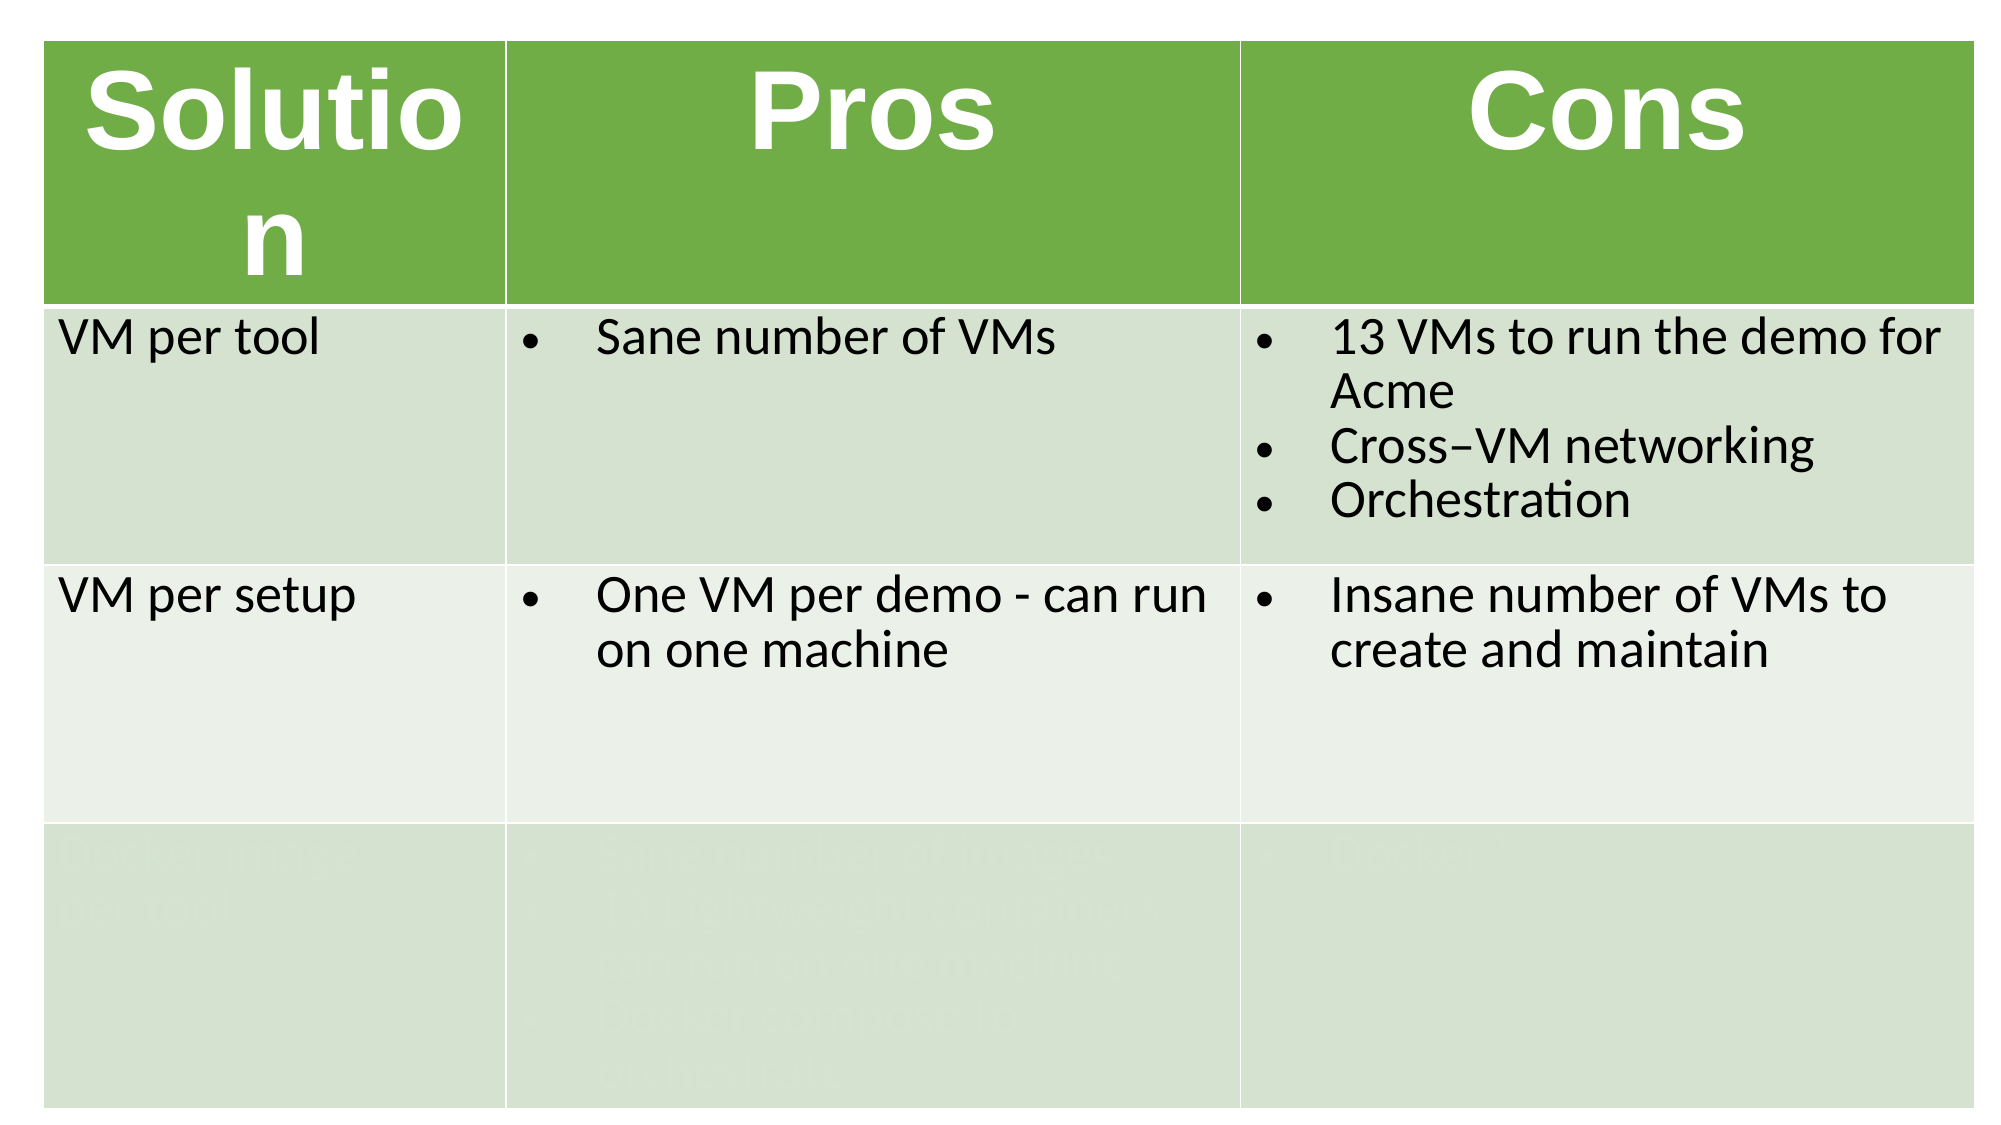

| Solution | Pros | Cons |
| --- | --- | --- |
| VM per tool | Sane number of VMs | 13 VMs to run the demo for Acme Cross–VM networking Orchestration |
| VM per setup | One VM per demo - can run on one machine | Insane number of VMs to create and maintain |
| Docker image per tool | Sane number of images 13 Lightweight containers can run on one machine Docker compose to orchestrate | Docker? |